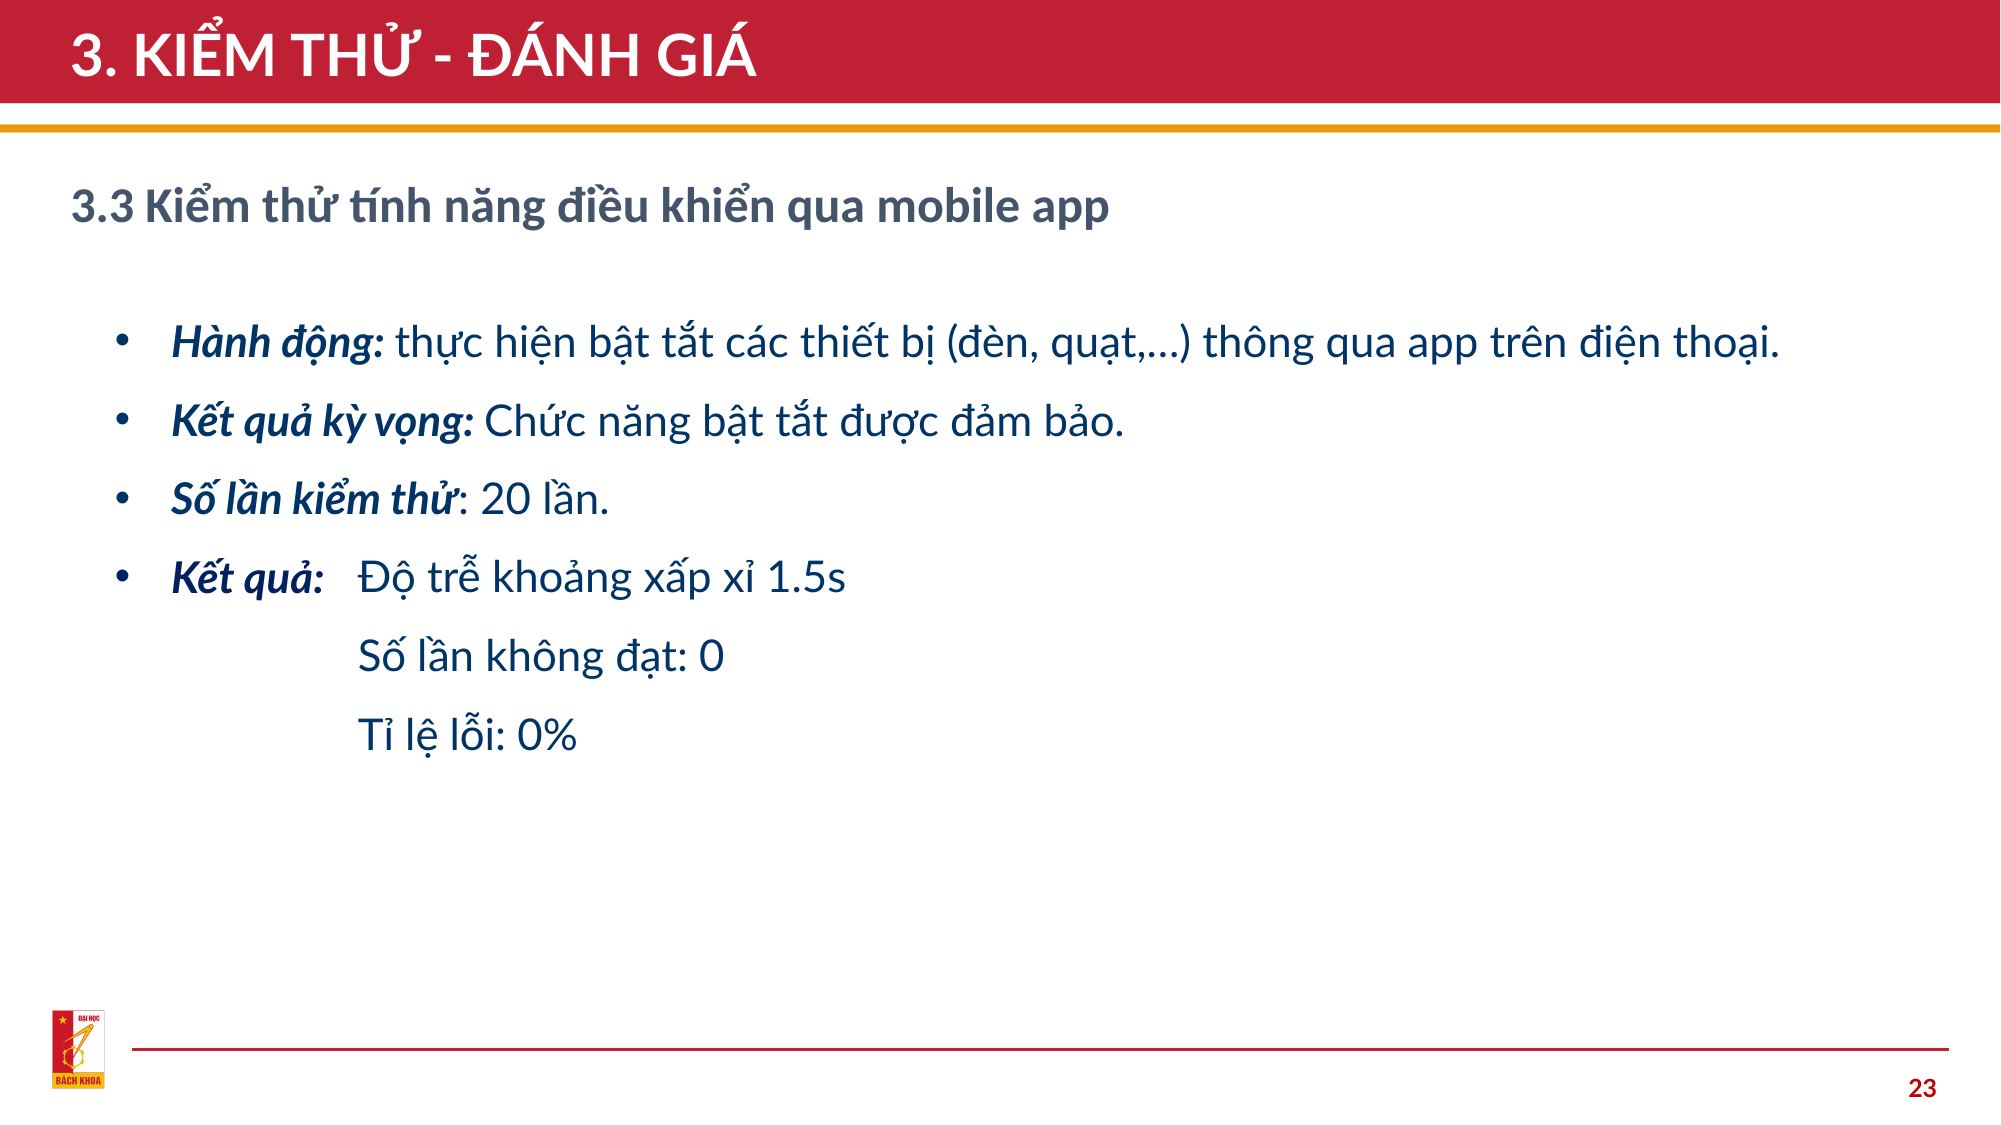

# 3. KIỂM THỬ - ĐÁNH GIÁ
3.3 Kiểm thử tính năng điều khiển qua mobile app
Hành động: thực hiện bật tắt các thiết bị (đèn, quạt,…) thông qua app trên điện thoại.
Kết quả kỳ vọng: Chức năng bật tắt được đảm bảo.
Số lần kiểm thử: 20 lần.
Kết quả:
Độ trễ khoảng xấp xỉ 1.5s
Số lần không đạt: 0
Tỉ lệ lỗi: 0%
23